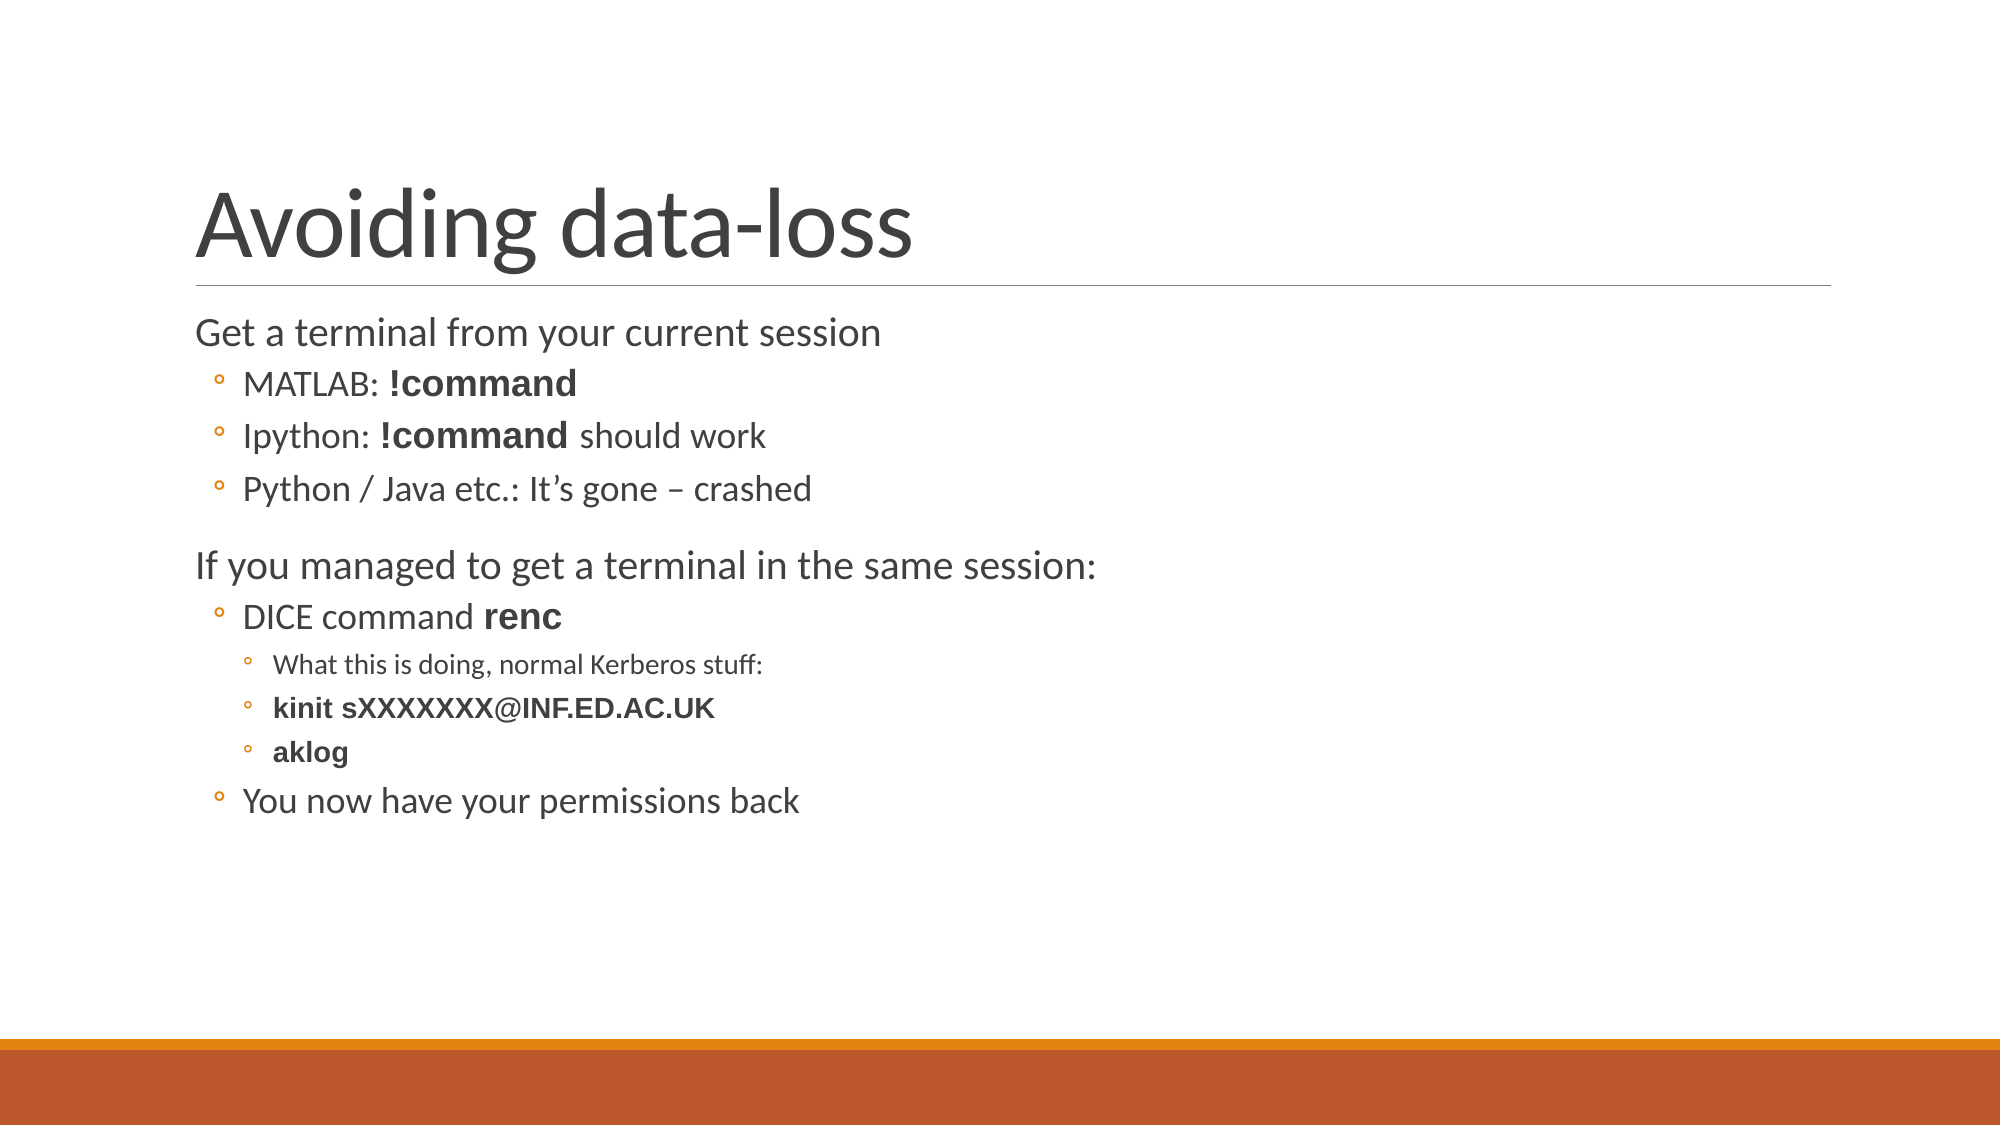

# Avoiding data-loss
Get a terminal from your current session
MATLAB: !command
Ipython: !command should work
Python / Java etc.: It’s gone – crashed
If you managed to get a terminal in the same session:
DICE command renc
What this is doing, normal Kerberos stuff:
kinit sXXXXXXX@INF.ED.AC.UK
aklog
You now have your permissions back